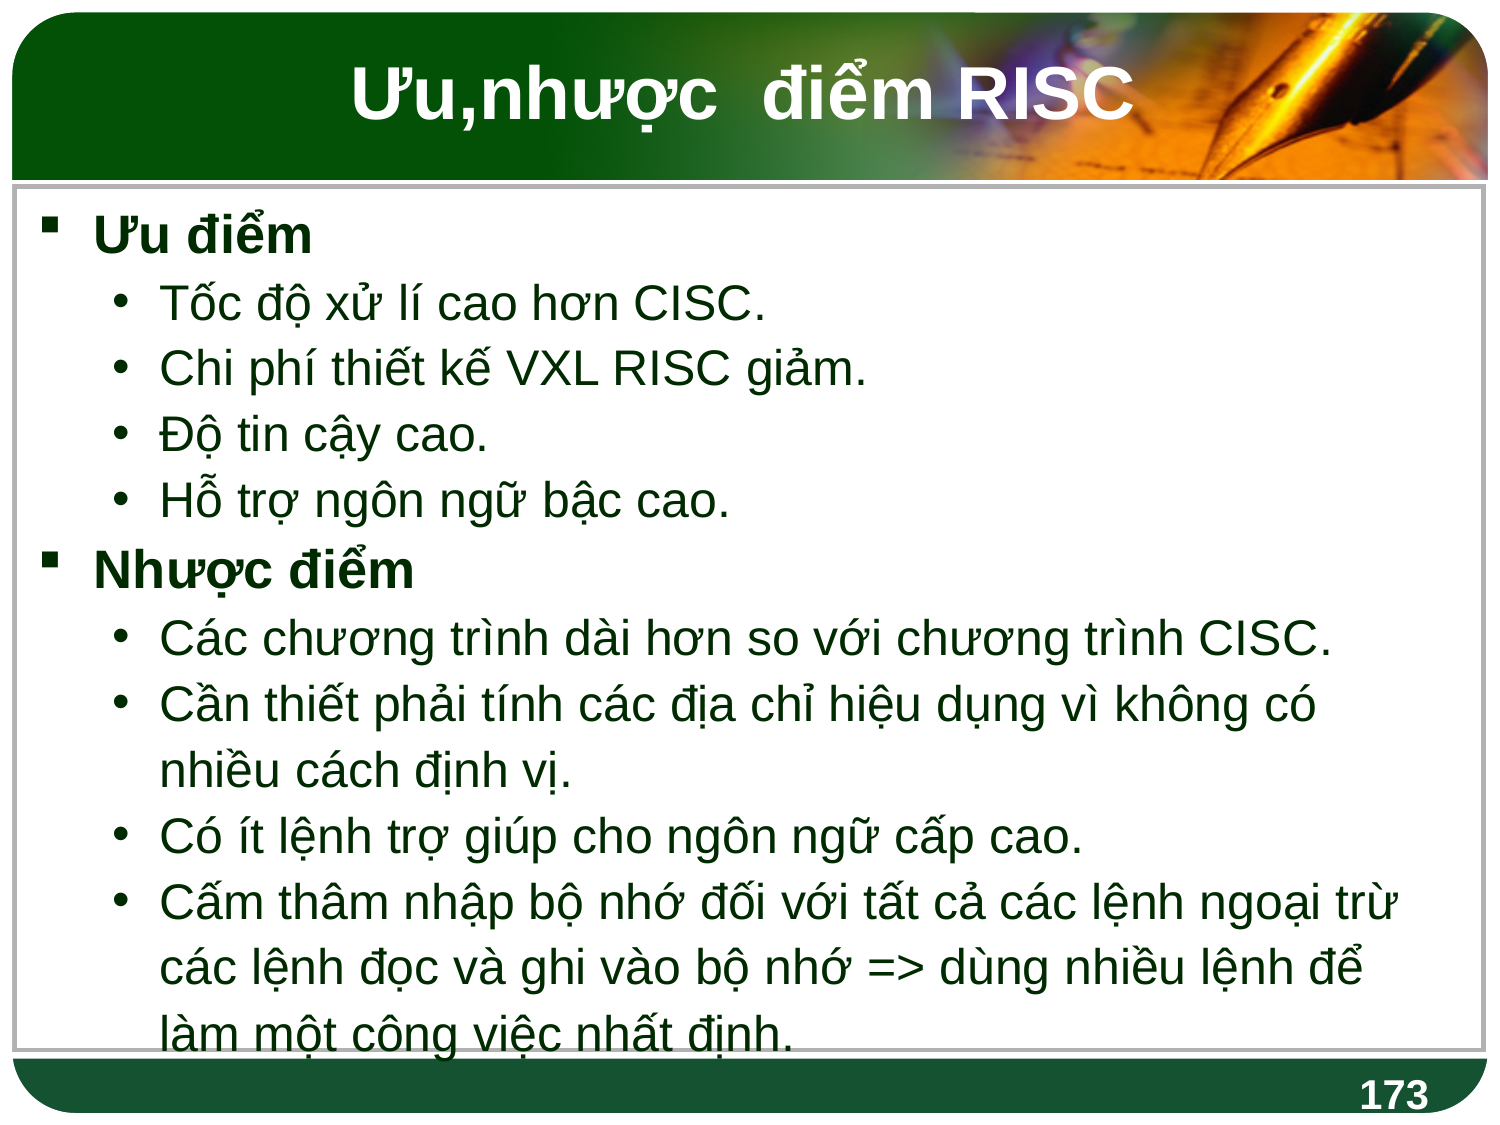

# Ưu,nhược  điểm RISC
Ưu điểm
Tốc độ xử lí cao hơn CISC.
Chi phí thiết kế VXL RISC giảm.
Độ tin cậy cao.
Hỗ trợ ngôn ngữ bậc cao.
Nhược điểm
Các chương trình dài hơn so với chương trình CISC.
Cần thiết phải tính các địa chỉ hiệu dụng vì không có nhiều cách định vị.
Có ít lệnh trợ giúp cho ngôn ngữ cấp cao.
Cấm thâm nhập bộ nhớ đối với tất cả các lệnh ngoại trừ các lệnh đọc và ghi vào bộ nhớ => dùng nhiều lệnh để làm một công việc nhất định.